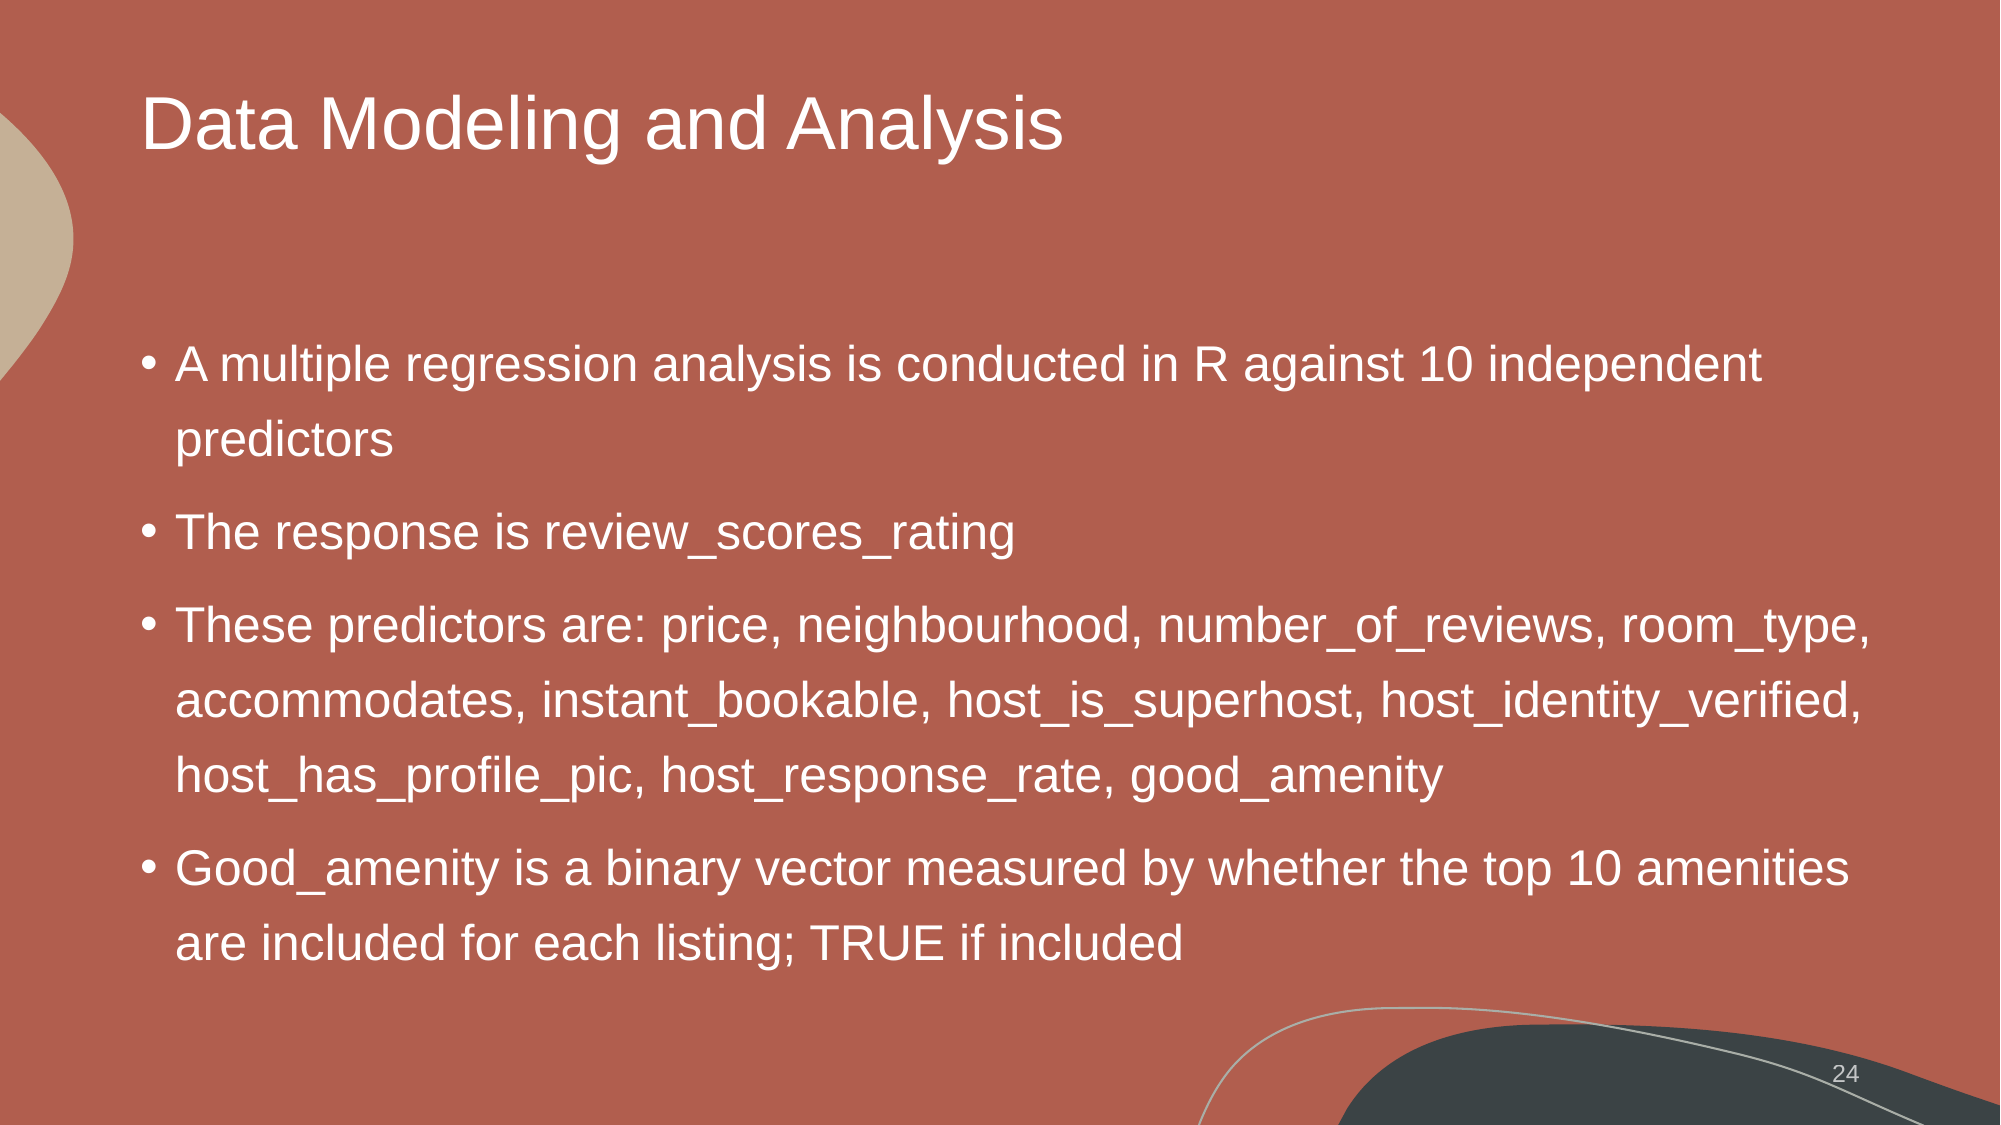

# Data Modeling and Analysis
A multiple regression analysis is conducted in R against 10 independent predictors
The response is review_scores_rating
These predictors are: price, neighbourhood, number_of_reviews, room_type, accommodates, instant_bookable, host_is_superhost, host_identity_verified, host_has_profile_pic, host_response_rate, good_amenity
Good_amenity is a binary vector measured by whether the top 10 amenities are included for each listing; TRUE if included

24